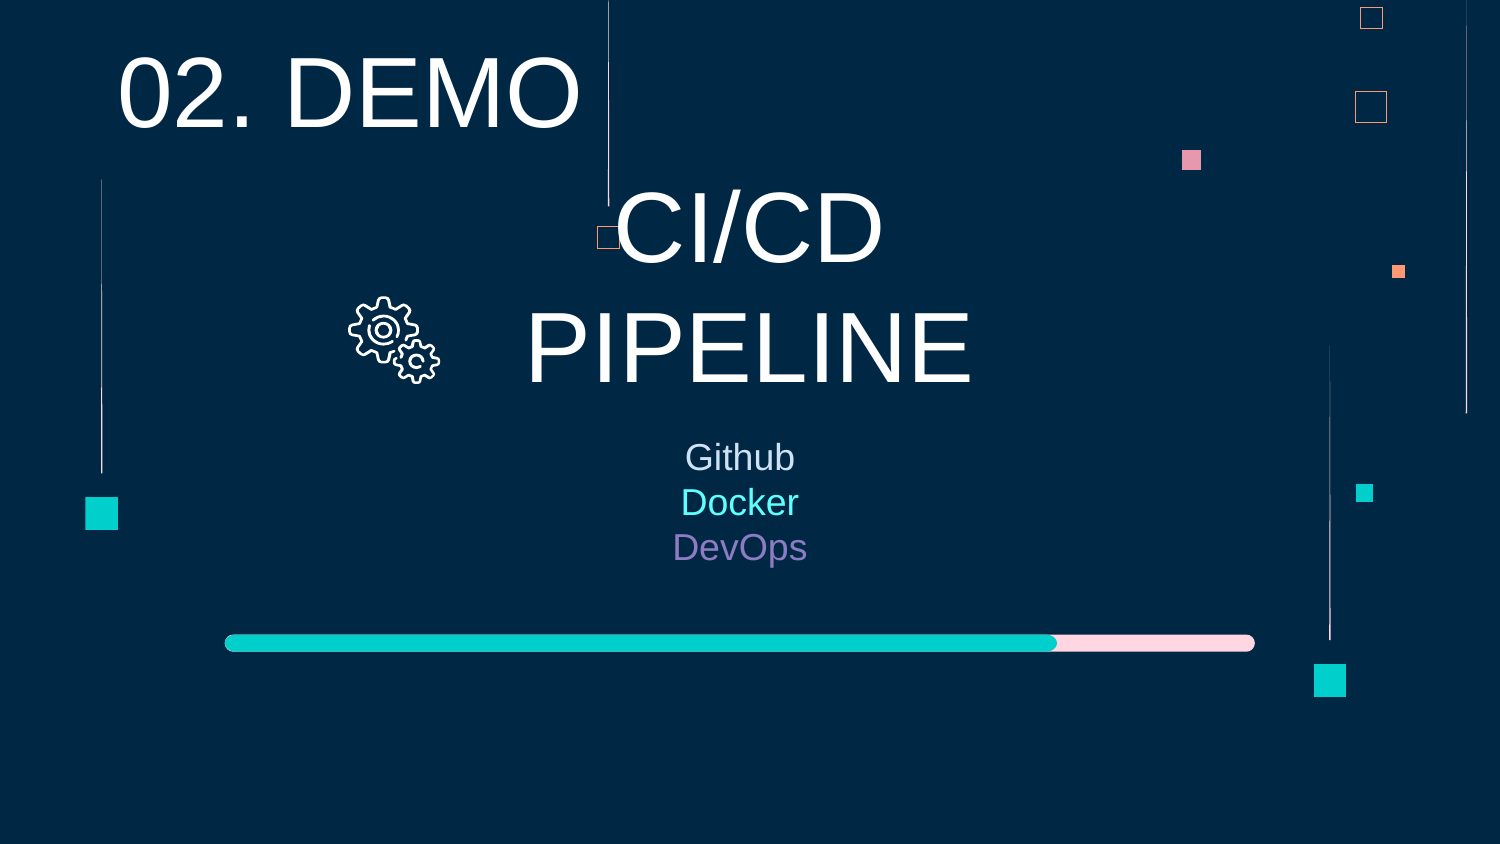

02. DEMO
# CI/CD PIPELINE

Github
Docker
DevOps